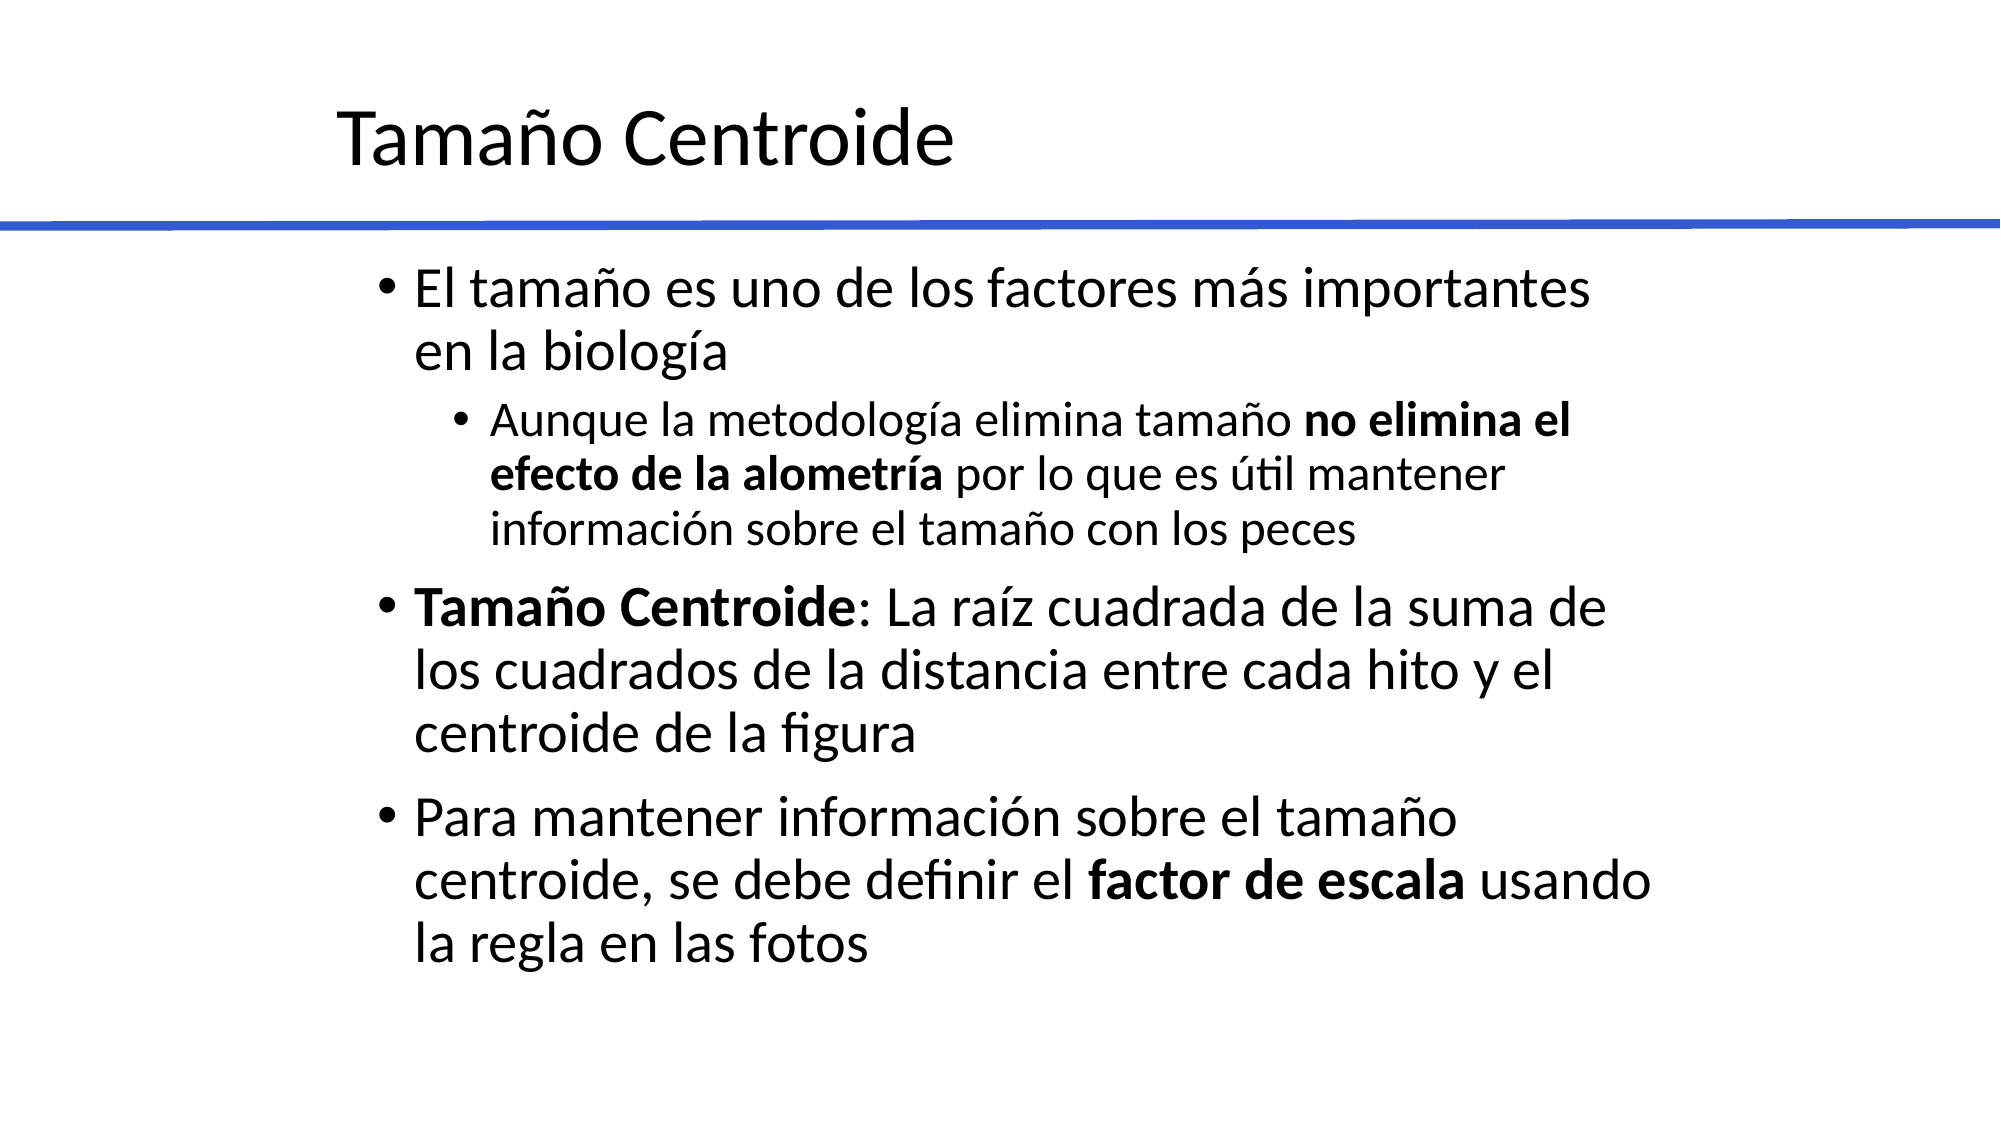

# Tamaño Centroide
El tamaño es uno de los factores más importantes  en la biología
Aunque la metodología elimina tamaño no elimina el efecto de la alometría por lo que es útil mantener información sobre el tamaño con los peces
Tamaño Centroide: La raíz cuadrada de la suma de los cuadrados de la distancia entre cada hito y el centroide de la figura
Para mantener información sobre el tamaño centroide, se debe definir el factor de escala usando la regla en las fotos